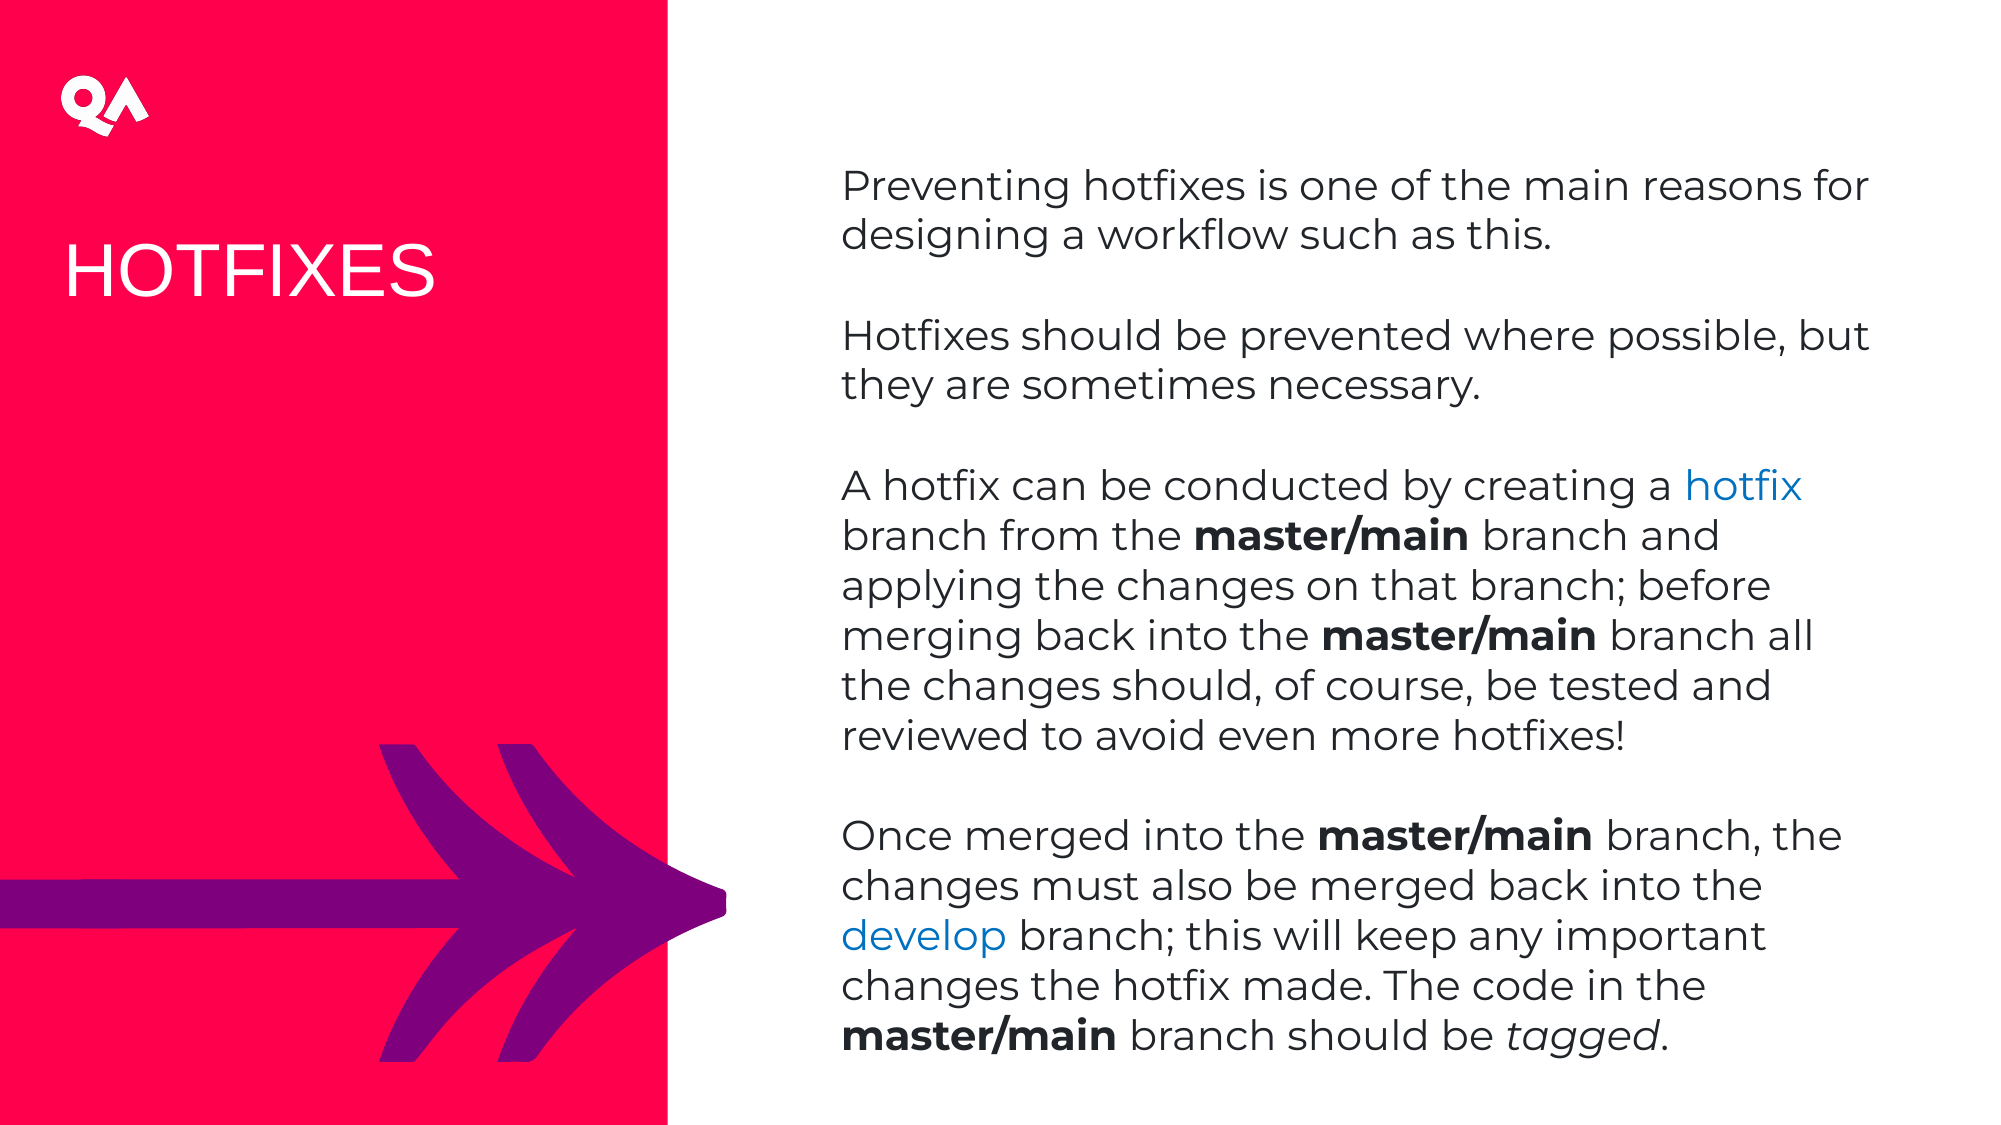

Preventing hotfixes is one of the main reasons for designing a workflow such as this.

Hotfixes should be prevented where possible, but they are sometimes necessary.

A hotfix can be conducted by creating a hotfix branch from the master/main branch and applying the changes on that branch; before merging back into the master/main branch all the changes should, of course, be tested and reviewed to avoid even more hotfixes!

Once merged into the master/main branch, the changes must also be merged back into the develop branch; this will keep any important changes the hotfix made. The code in the master/main branch should be tagged.
Hotfixes